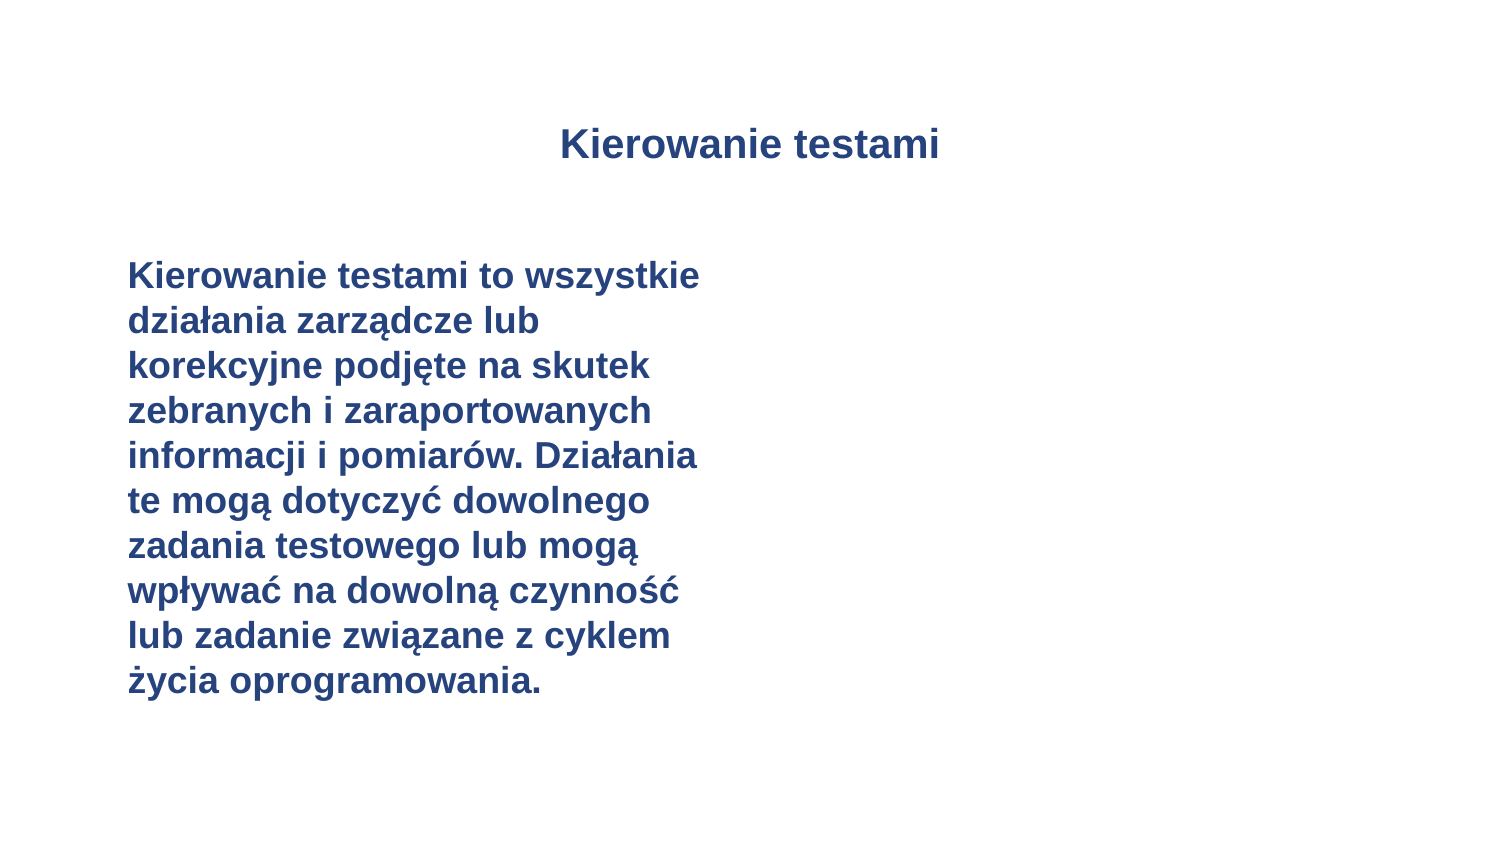

# Kierowanie testami
Kierowanie testami to wszystkie działania zarządcze lub korekcyjne podjęte na skutek zebranych i zaraportowanych informacji i pomiarów. Działania te mogą dotyczyć dowolnego zadania testowego lub mogą wpływać na dowolną czynność lub zadanie związane z cyklem życia oprogramowania.